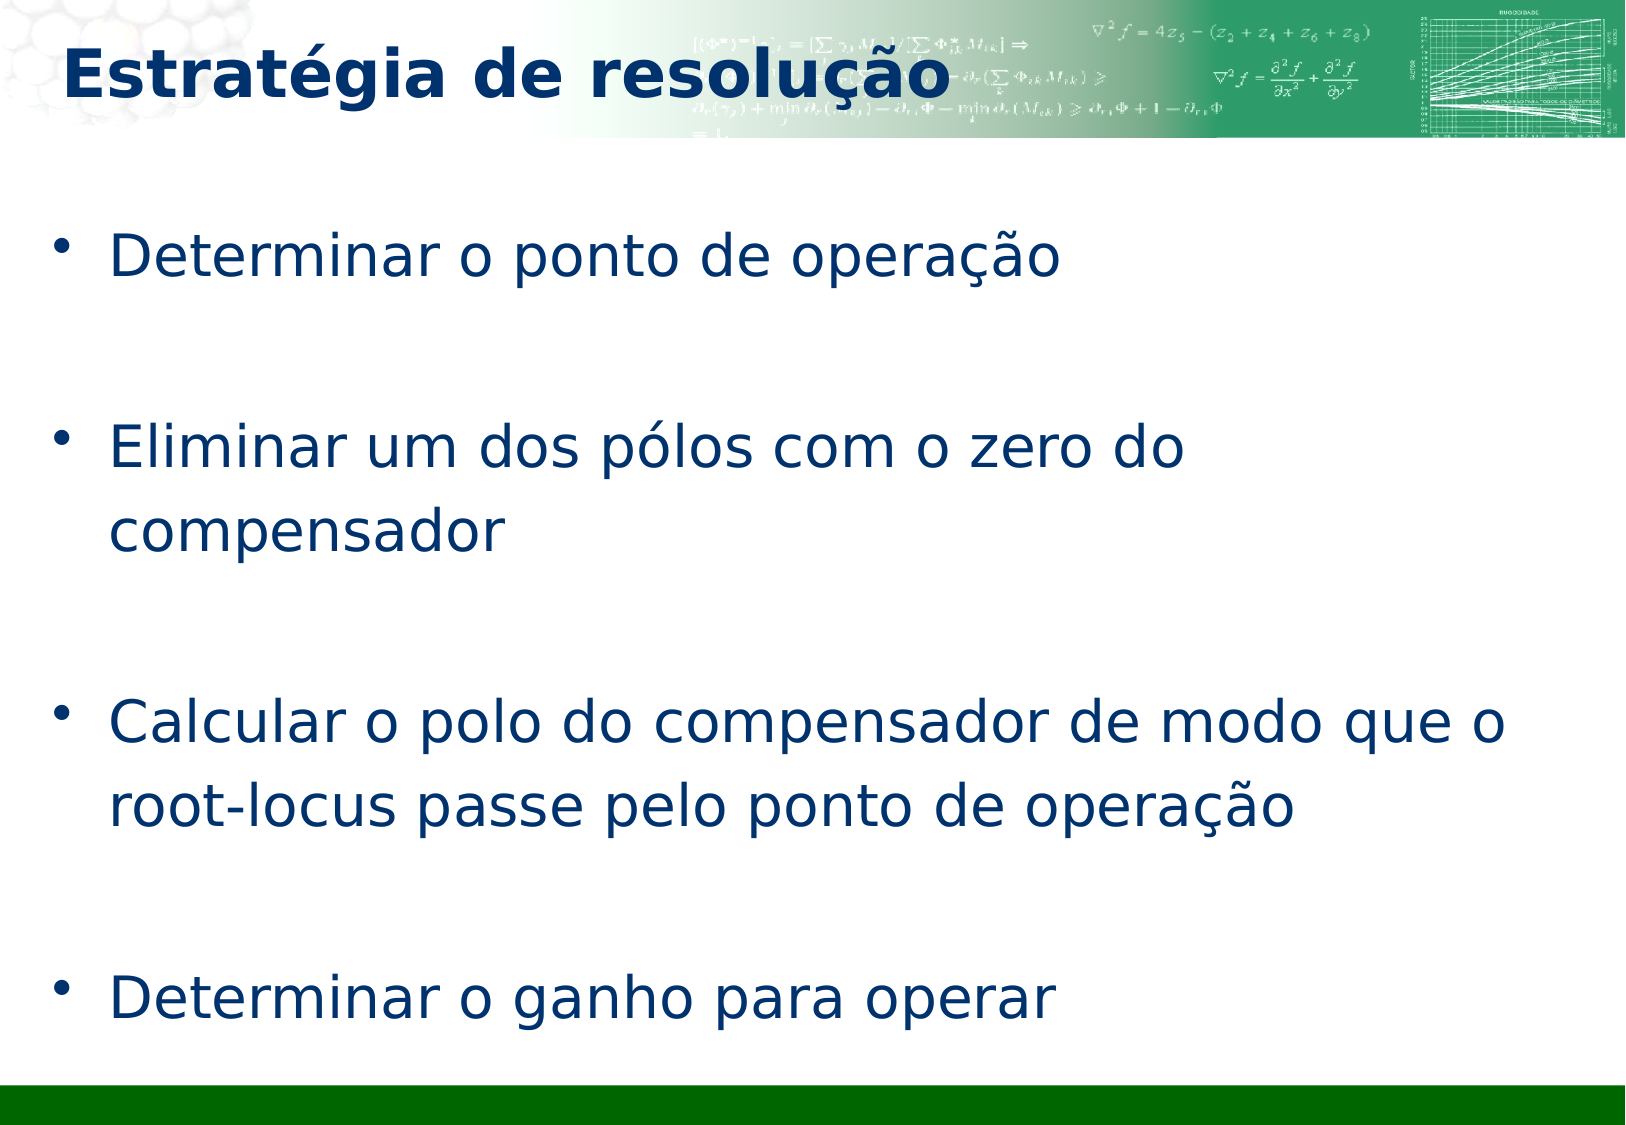

# Estratégia de resolução
Determinar o ponto de operação

Eliminar um dos pólos com o zero do compensador

Calcular o polo do compensador de modo que o root-locus passe pelo ponto de operação

Determinar o ganho para operar